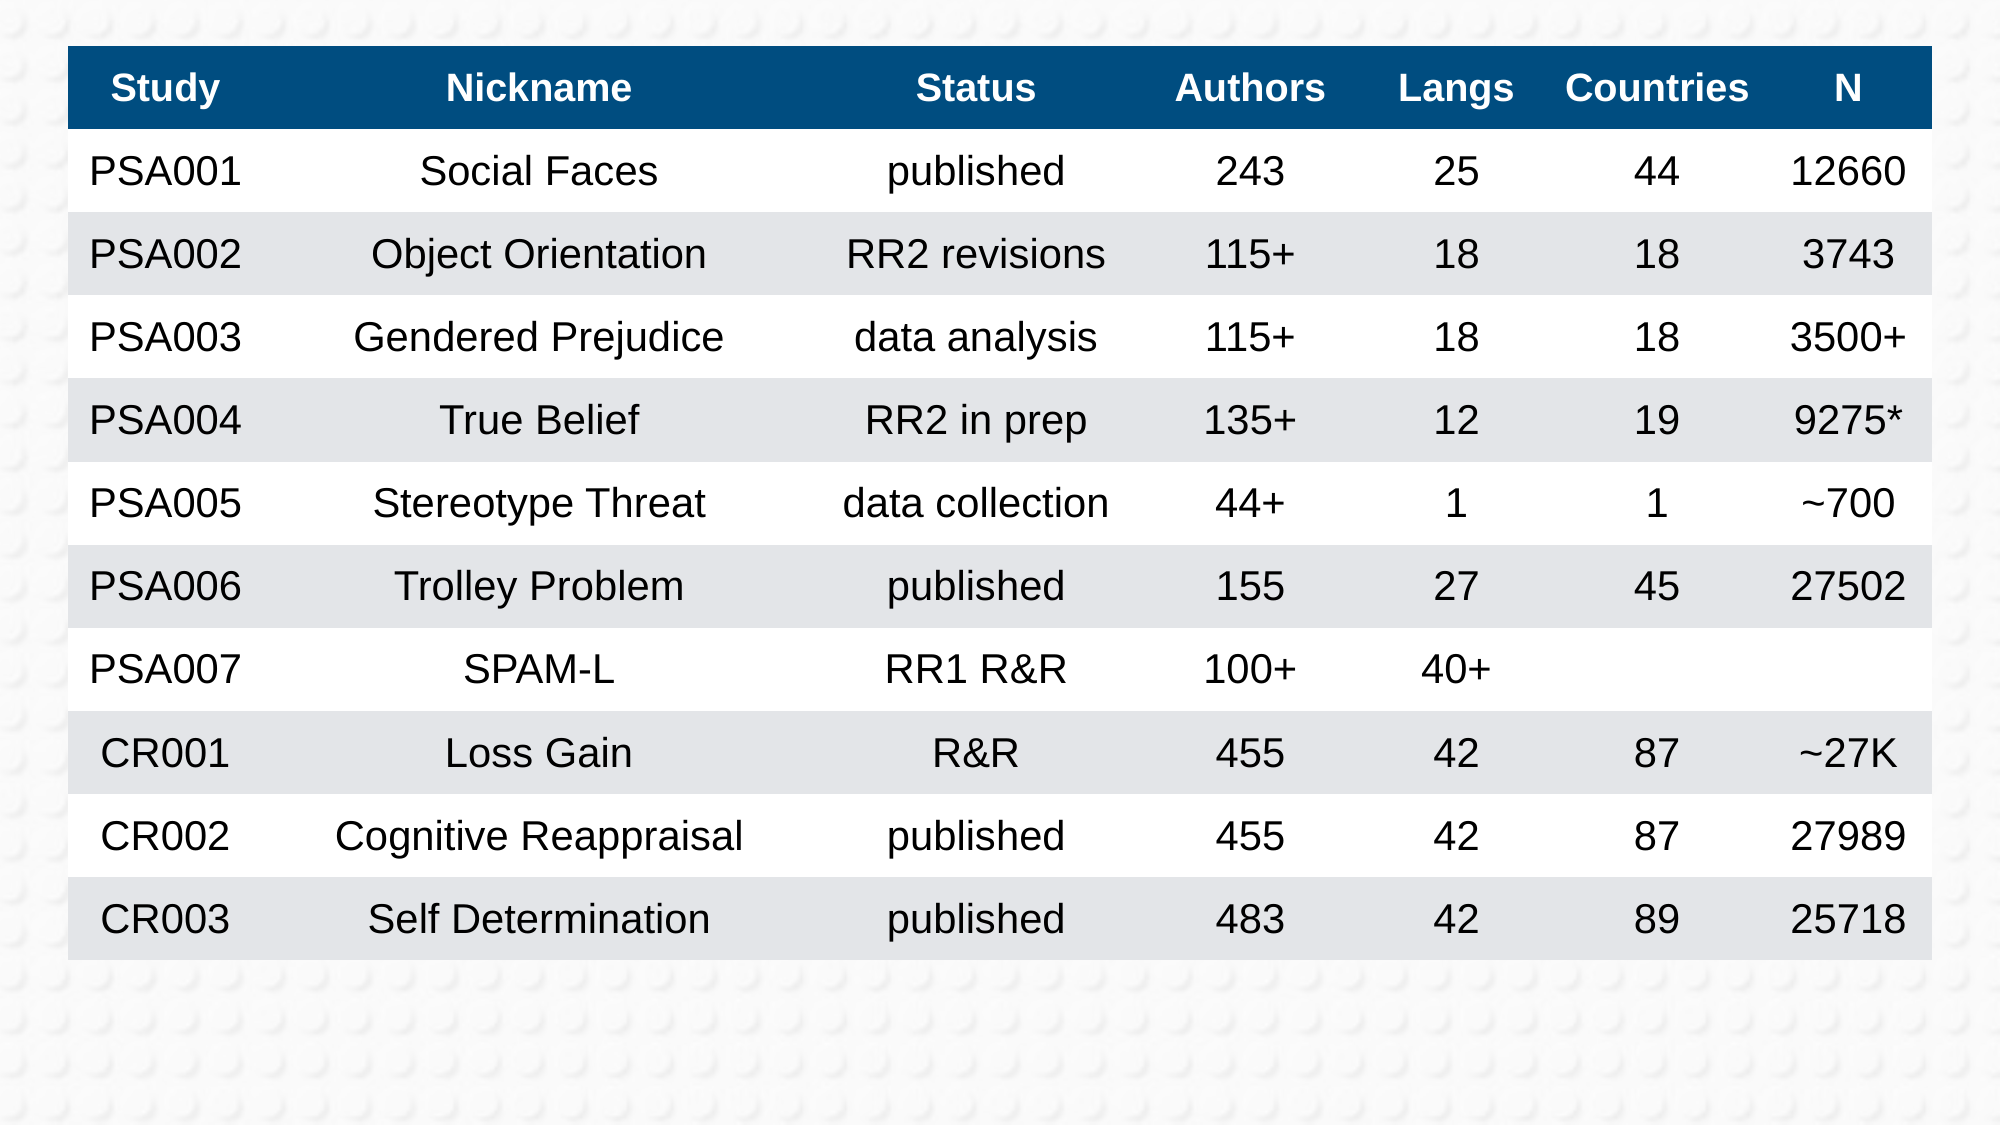

| Study | Nickname | Status | Authors | Langs | Countries | N |
| --- | --- | --- | --- | --- | --- | --- |
| PSA001 | Social Faces | published | 243 | 25 | 44 | 12660 |
| PSA002 | Object Orientation | RR2 revisions | 115+ | 18 | 18 | 3743 |
| PSA003 | Gendered Prejudice | data analysis | 115+ | 18 | 18 | 3500+ |
| PSA004 | True Belief | RR2 in prep | 135+ | 12 | 19 | 9275\* |
| PSA005 | Stereotype Threat | data collection | 44+ | 1 | 1 | ~700 |
| PSA006 | Trolley Problem | published | 155 | 27 | 45 | 27502 |
| PSA007 | SPAM-L | RR1 R&R | 100+ | 40+ |  |  |
| CR001 | Loss Gain | R&R | 455 | 42 | 87 | ~27K |
| CR002 | Cognitive Reappraisal | published | 455 | 42 | 87 | 27989 |
| CR003 | Self Determination | published | 483 | 42 | 89 | 25718 |